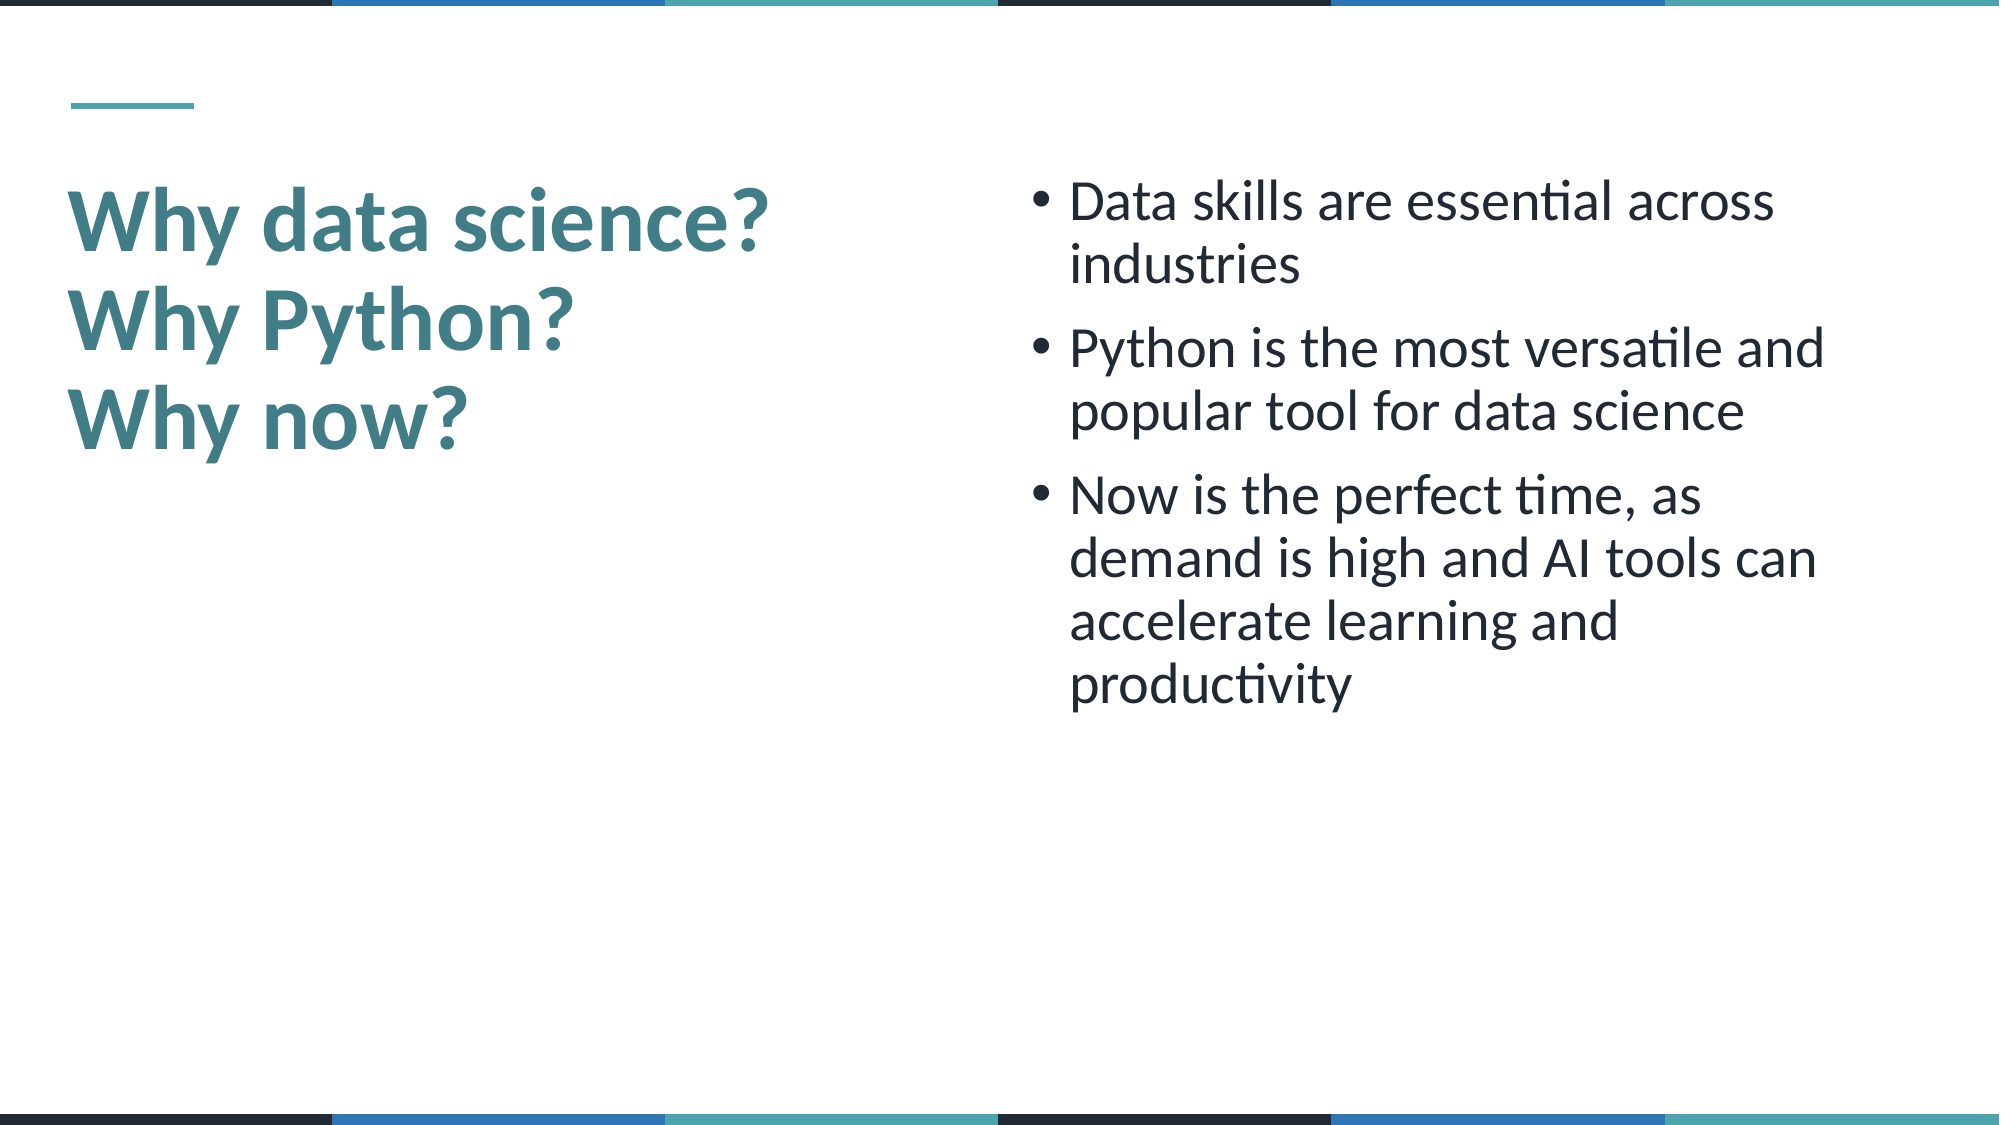

Why data science? Why Python?
Why now?
Data skills are essential across industries
Python is the most versatile and popular tool for data science
Now is the perfect time, as demand is high and AI tools can accelerate learning and productivity